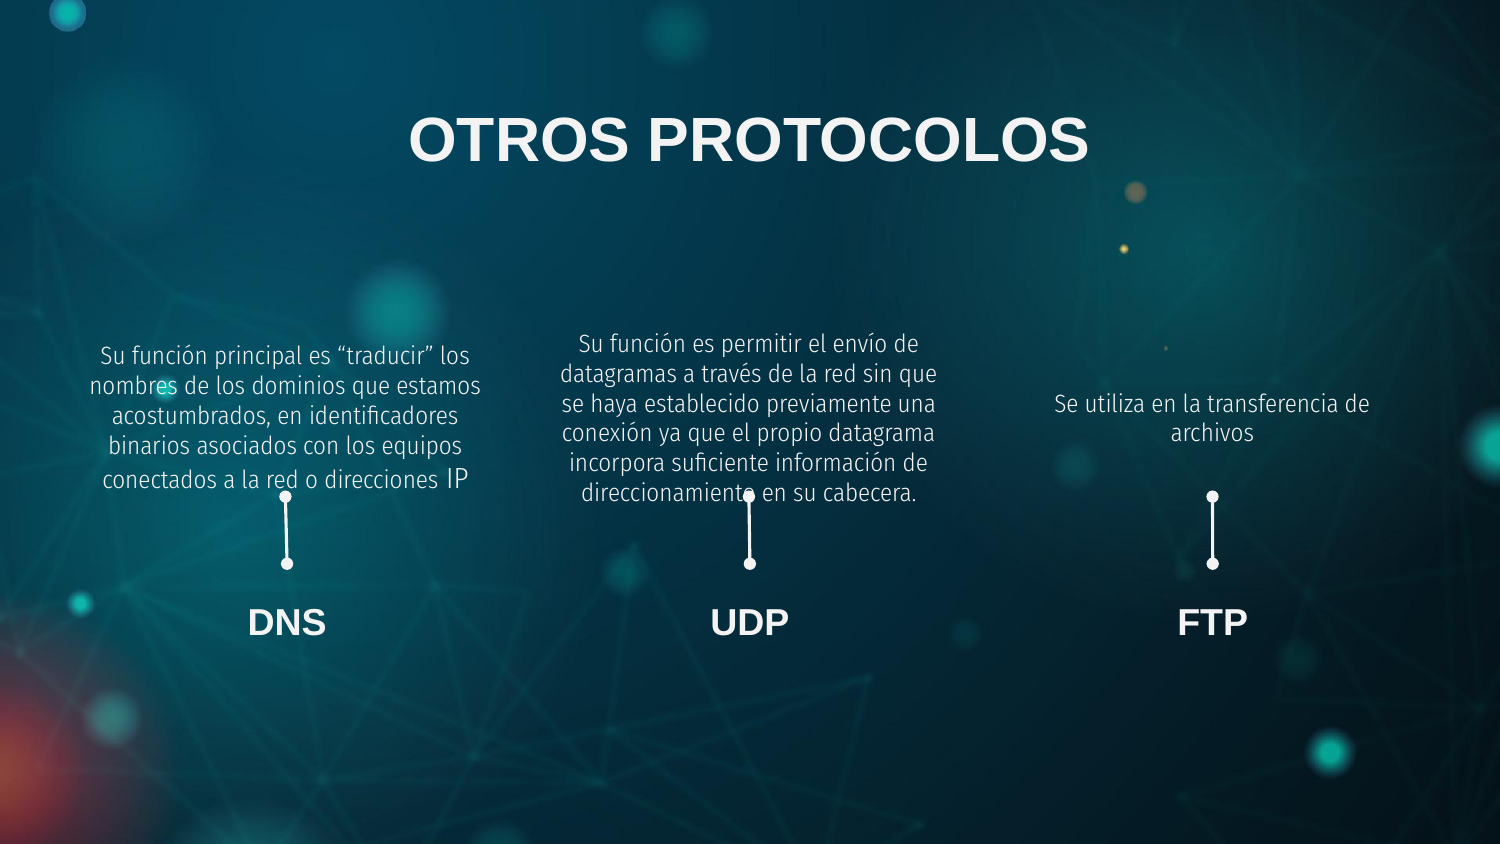

OTROS PROTOCOLOS
Su función principal es “traducir” los nombres de los dominios que estamos acostumbrados, en identificadores binarios asociados con los equipos conectados a la red o direcciones IP
Su función es permitir el envío de datagramas a través de la red sin que se haya establecido previamente una conexión ya que el propio datagrama incorpora suficiente información de direccionamiento en su cabecera.
Se utiliza en la transferencia de archivos
# DNS
UDP
FTP